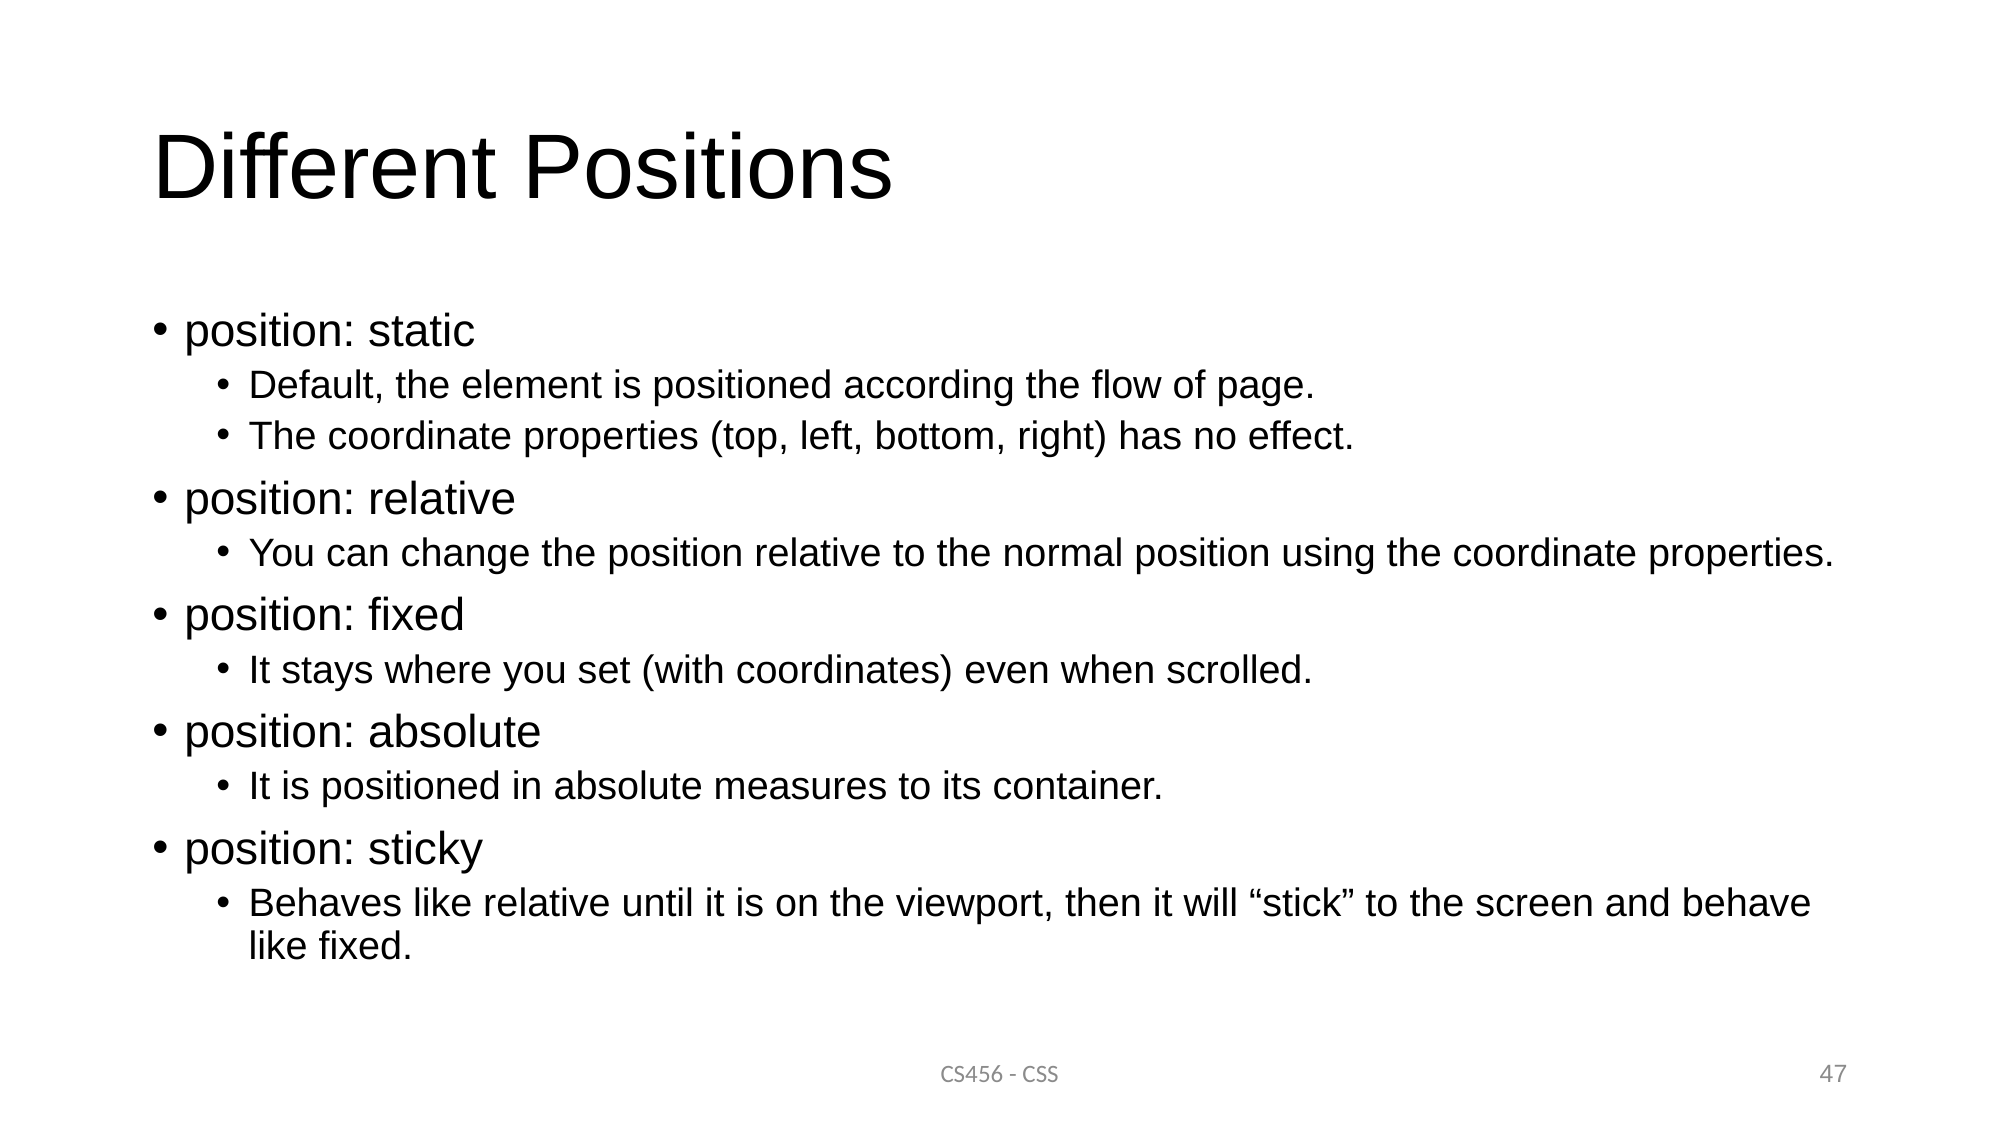

# Different Positions
position: static
Default, the element is positioned according the flow of page.
The coordinate properties (top, left, bottom, right) has no effect.
position: relative
You can change the position relative to the normal position using the coordinate properties.
position: fixed
It stays where you set (with coordinates) even when scrolled.
position: absolute
It is positioned in absolute measures to its container.
position: sticky
Behaves like relative until it is on the viewport, then it will “stick” to the screen and behave like fixed.

CS456 - CSS
47